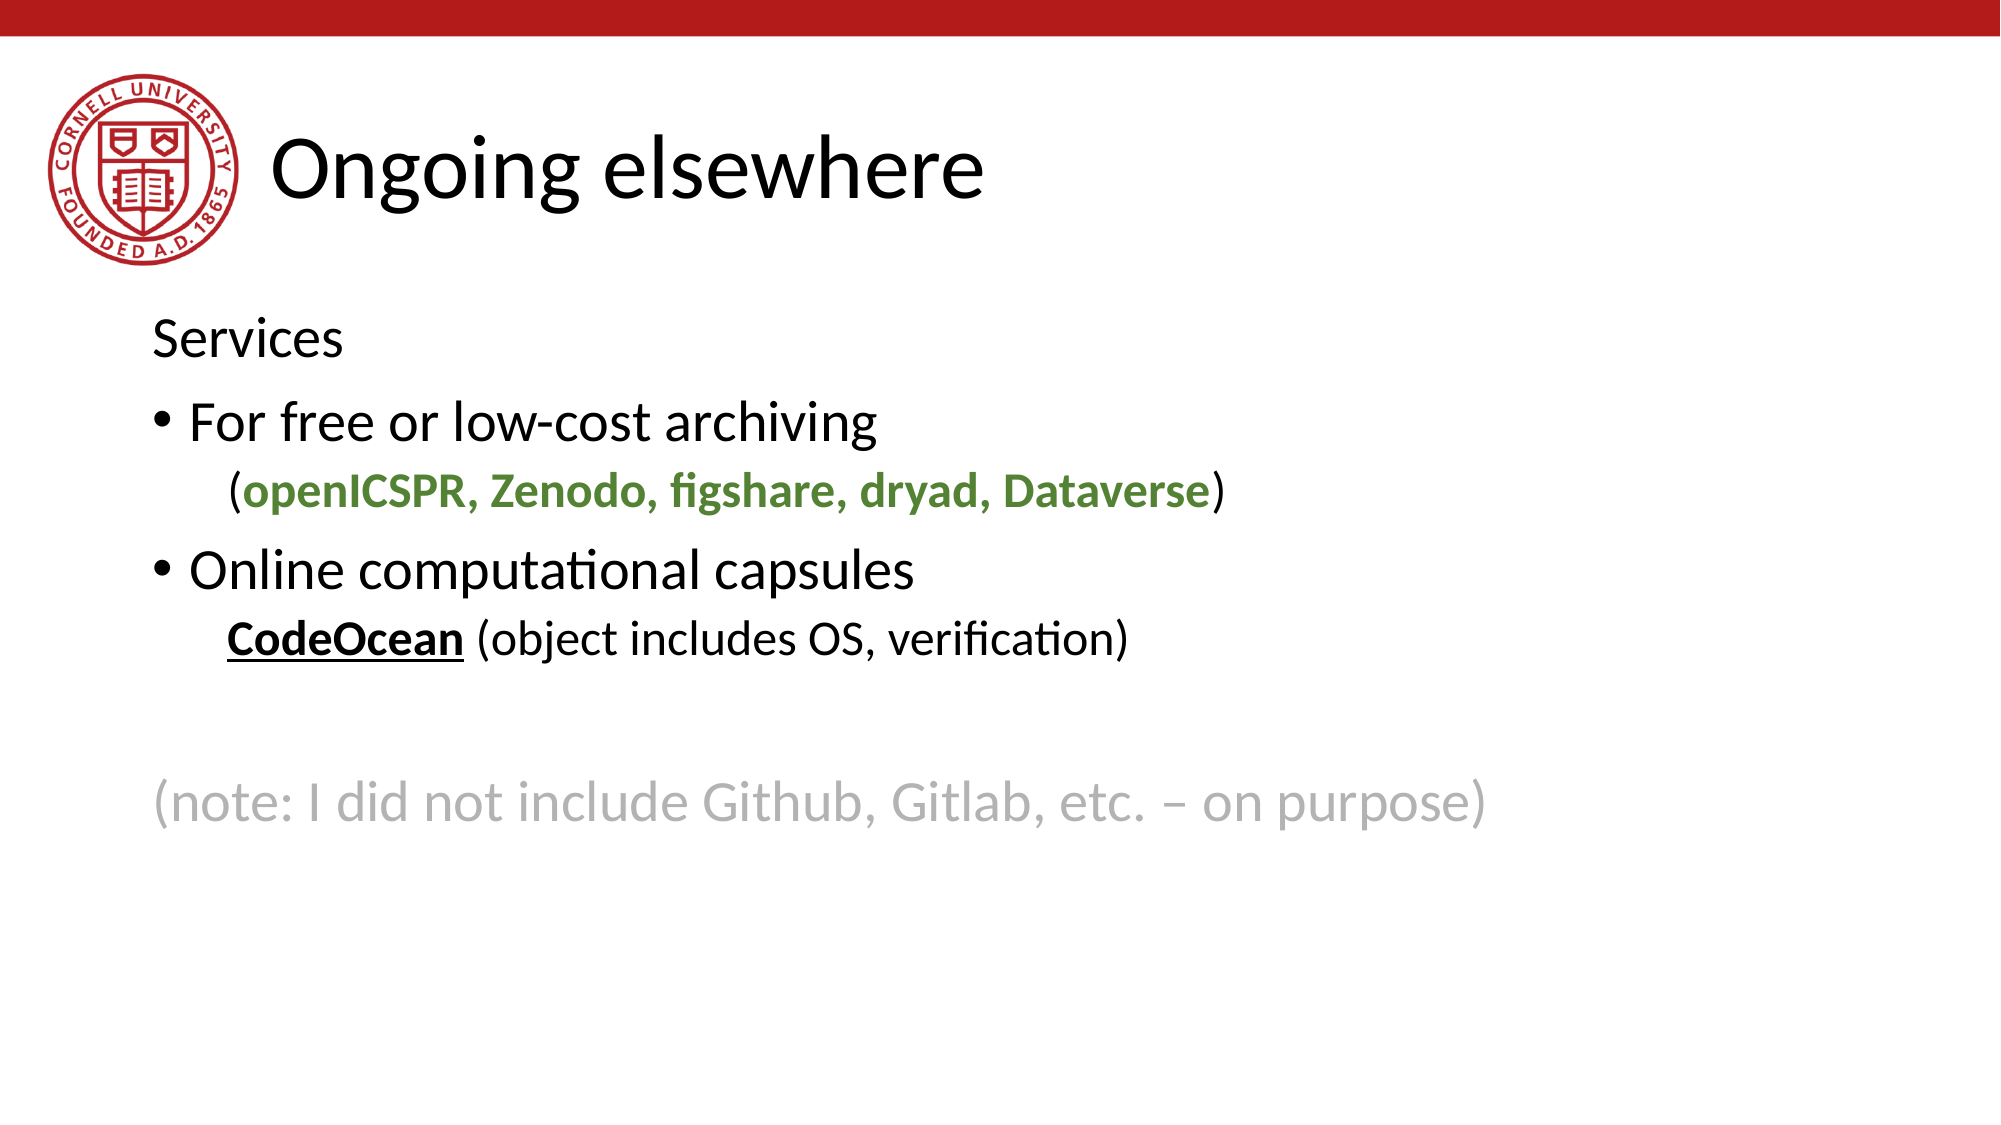

# Ongoing elsewhere
Services
For free or low-cost archiving
(openICSPR, Zenodo, figshare, dryad, Dataverse)
Online computational capsules
CodeOcean (object includes OS, verification)

(note: I did not include Github, Gitlab, etc. – on purpose)